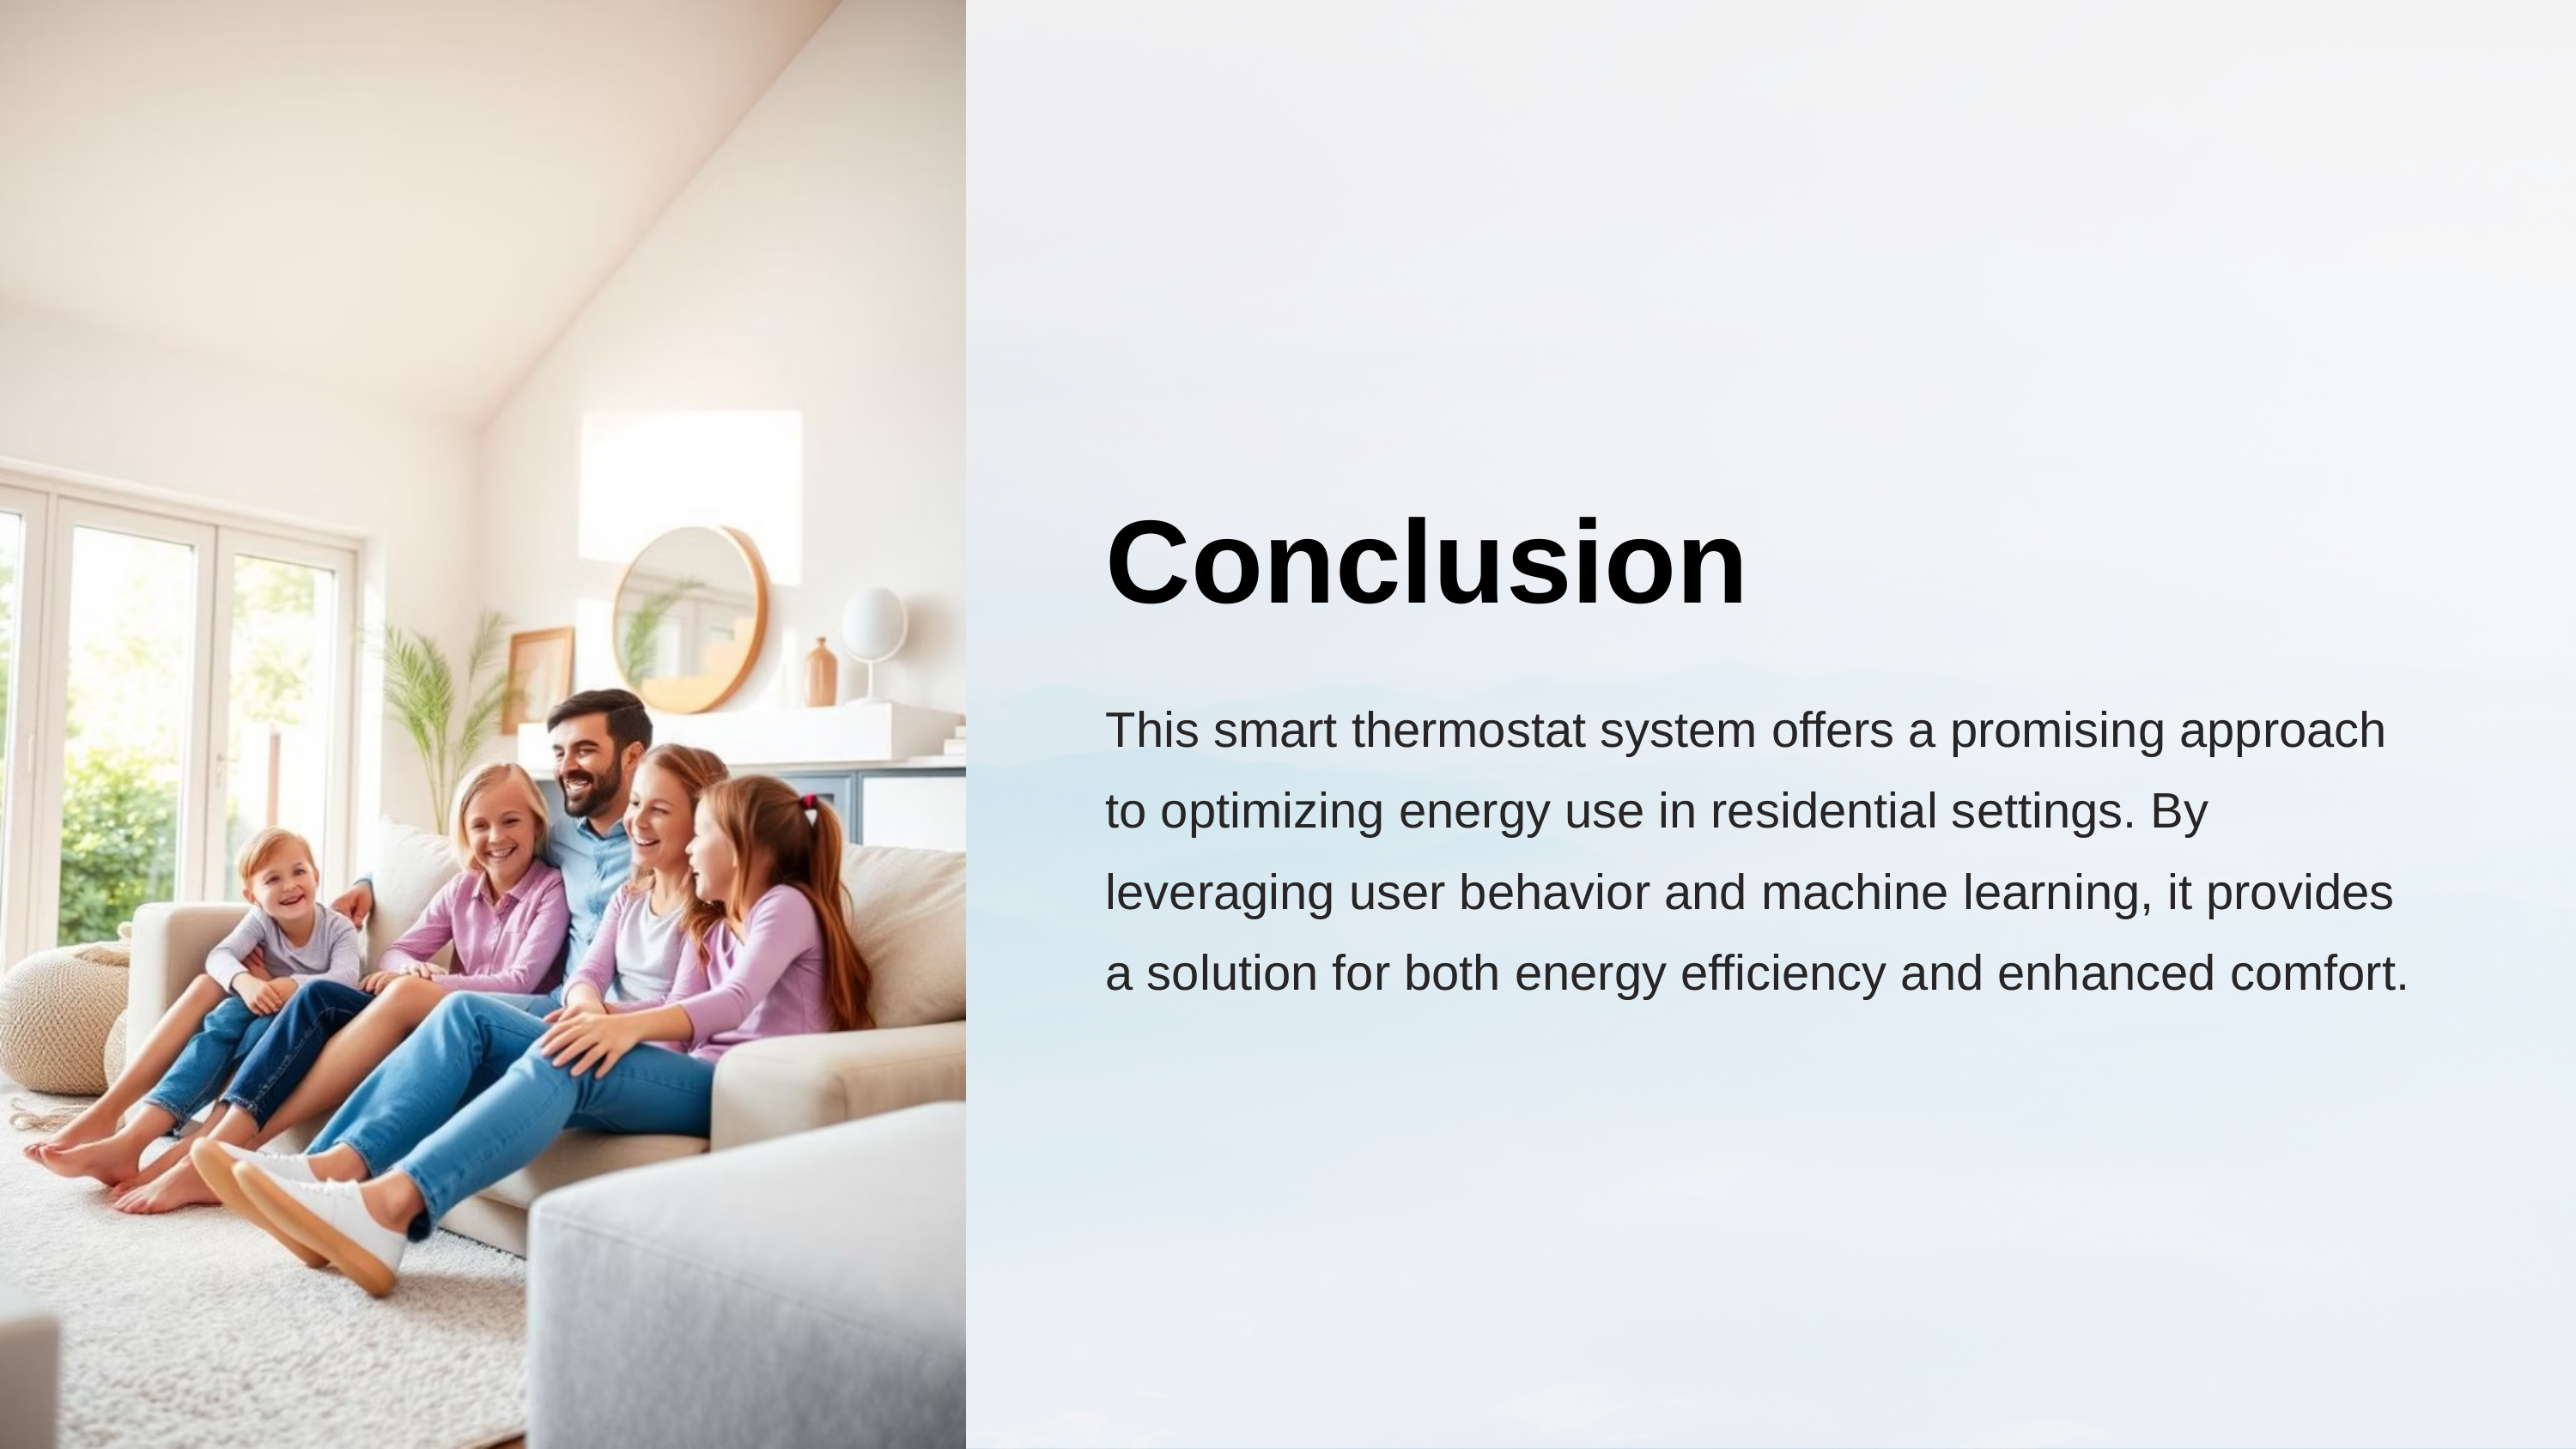

Conclusion
This smart thermostat system offers a promising approach to optimizing energy use in residential settings. By leveraging user behavior and machine learning, it provides a solution for both energy efficiency and enhanced comfort.